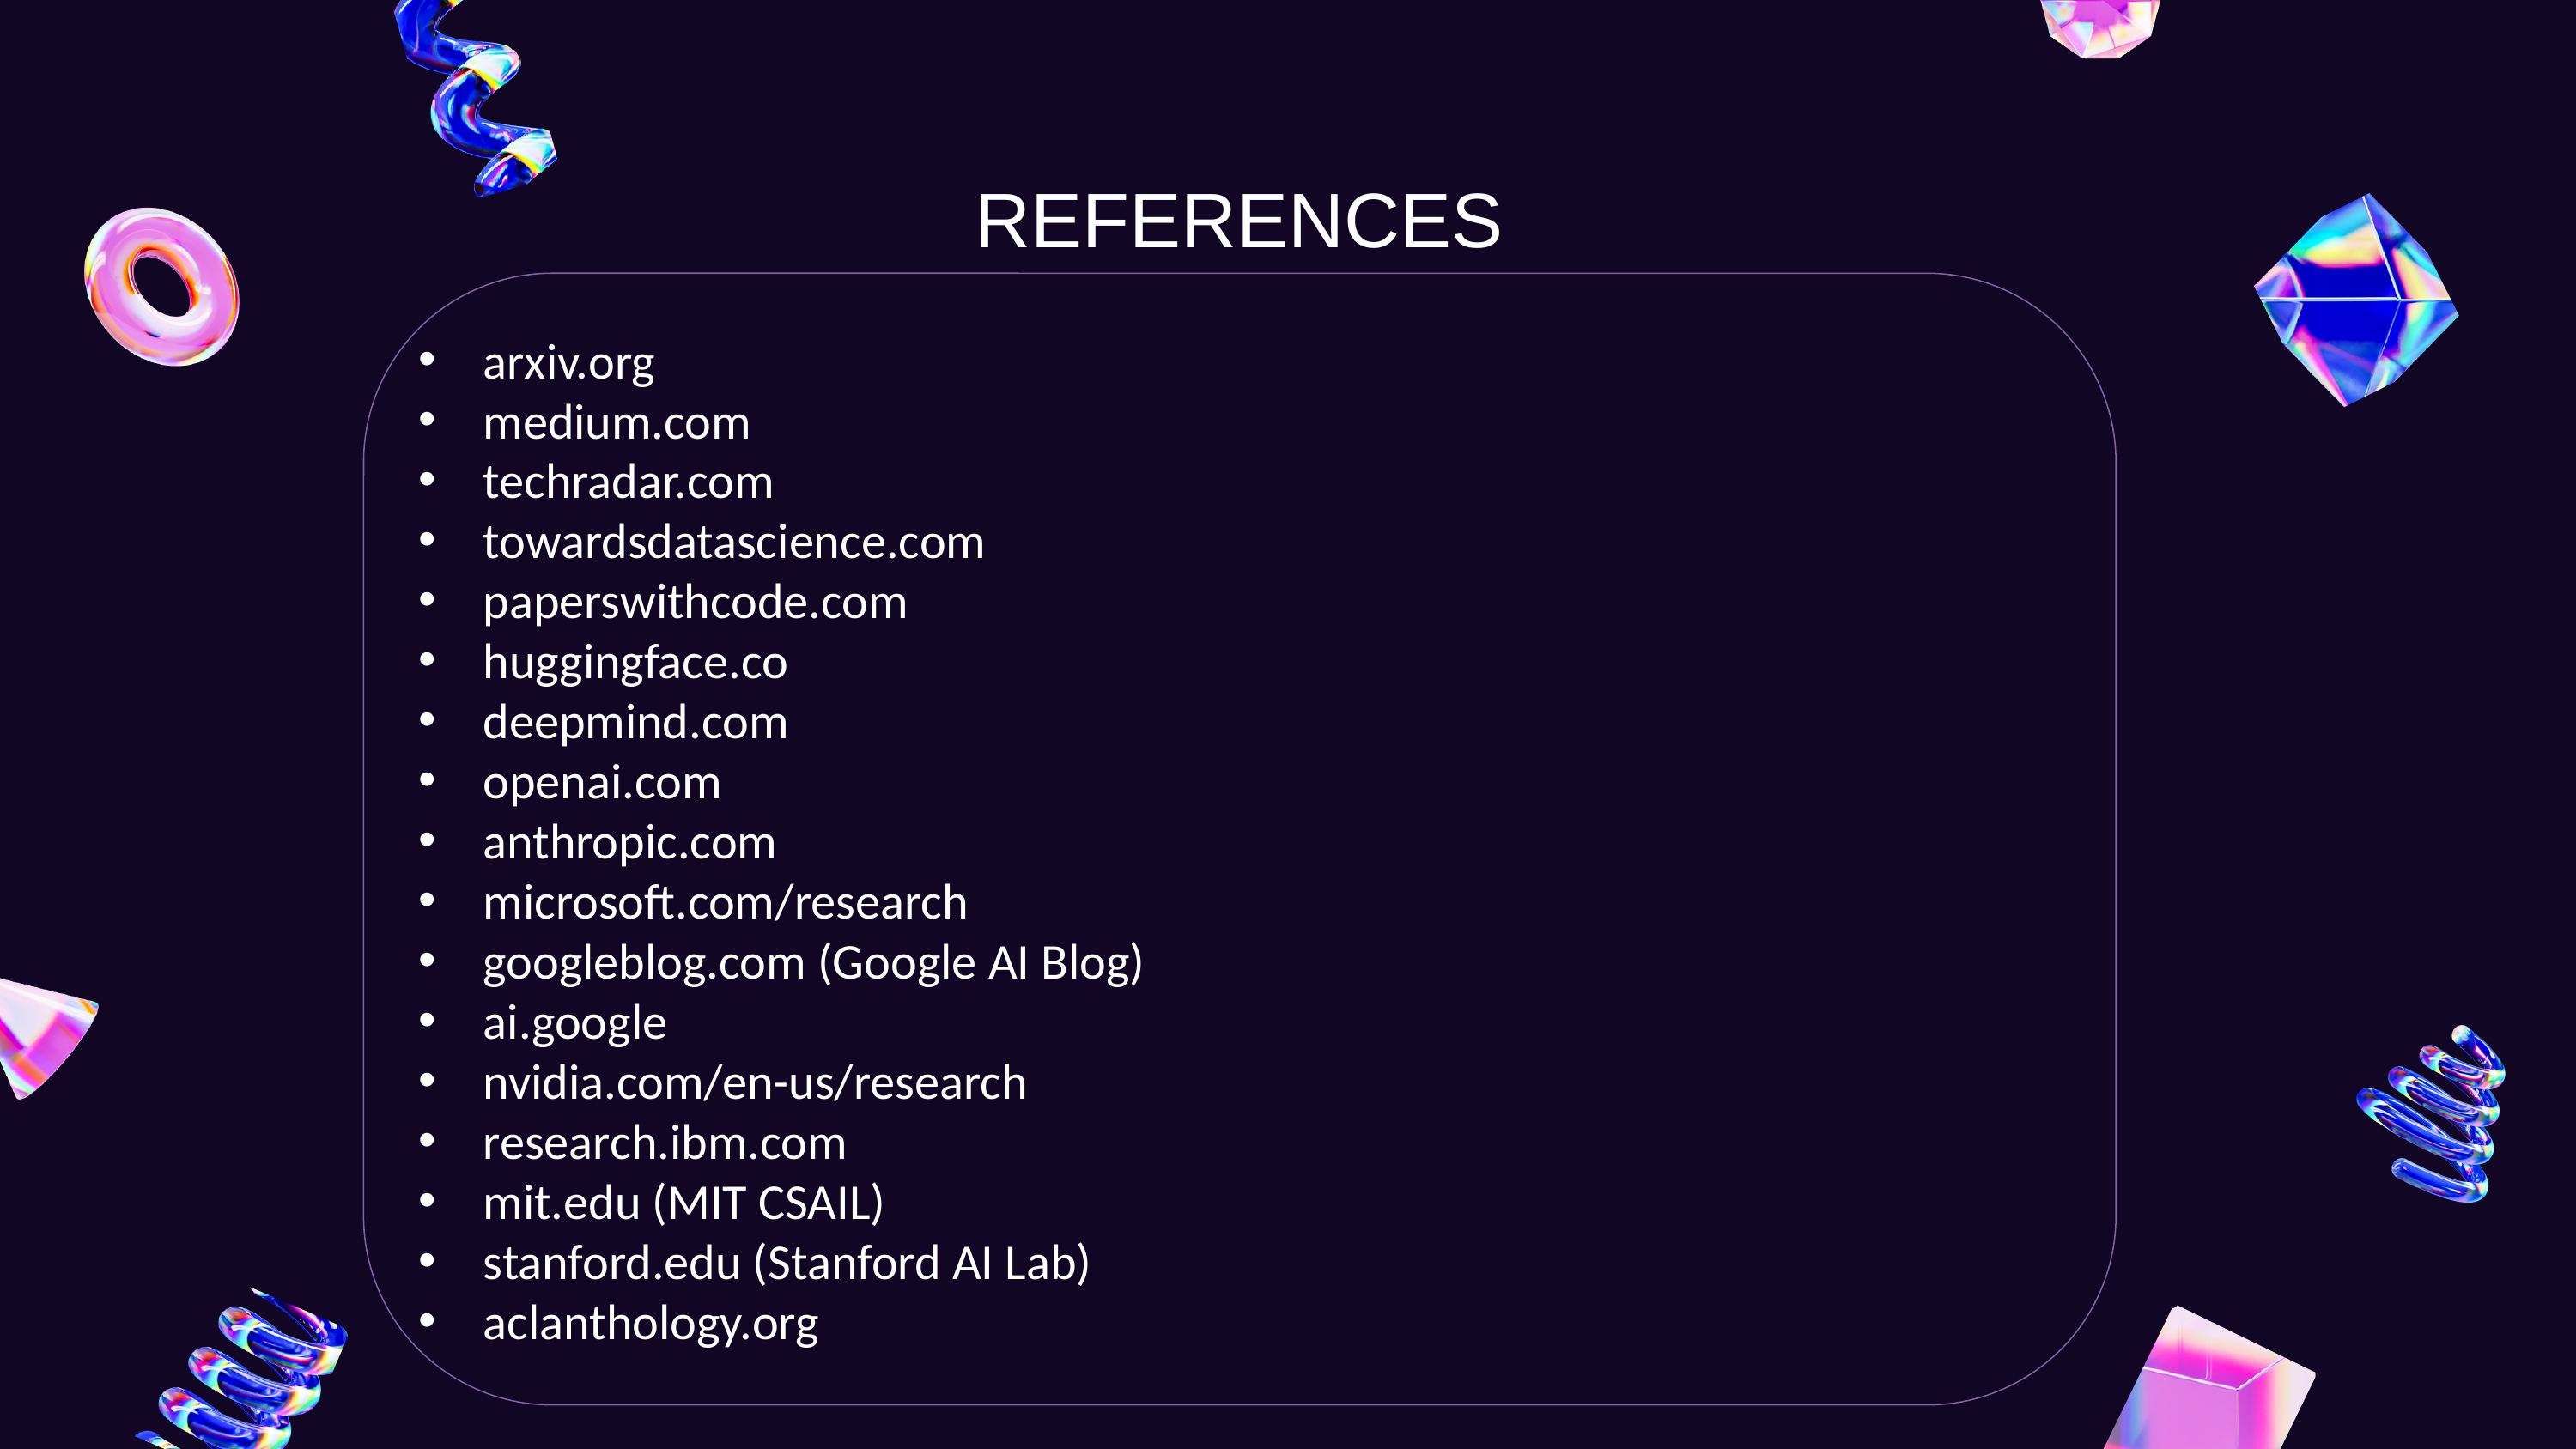

REFERENCES

arxiv.org
medium.com
techradar.com
towardsdatascience.com
paperswithcode.com
huggingface.co
deepmind.com
openai.com
anthropic.com
microsoft.com/research
googleblog.com (Google AI Blog)
ai.google
nvidia.com/en-us/research
research.ibm.com
mit.edu (MIT CSAIL)
stanford.edu (Stanford AI Lab)
aclanthology.org